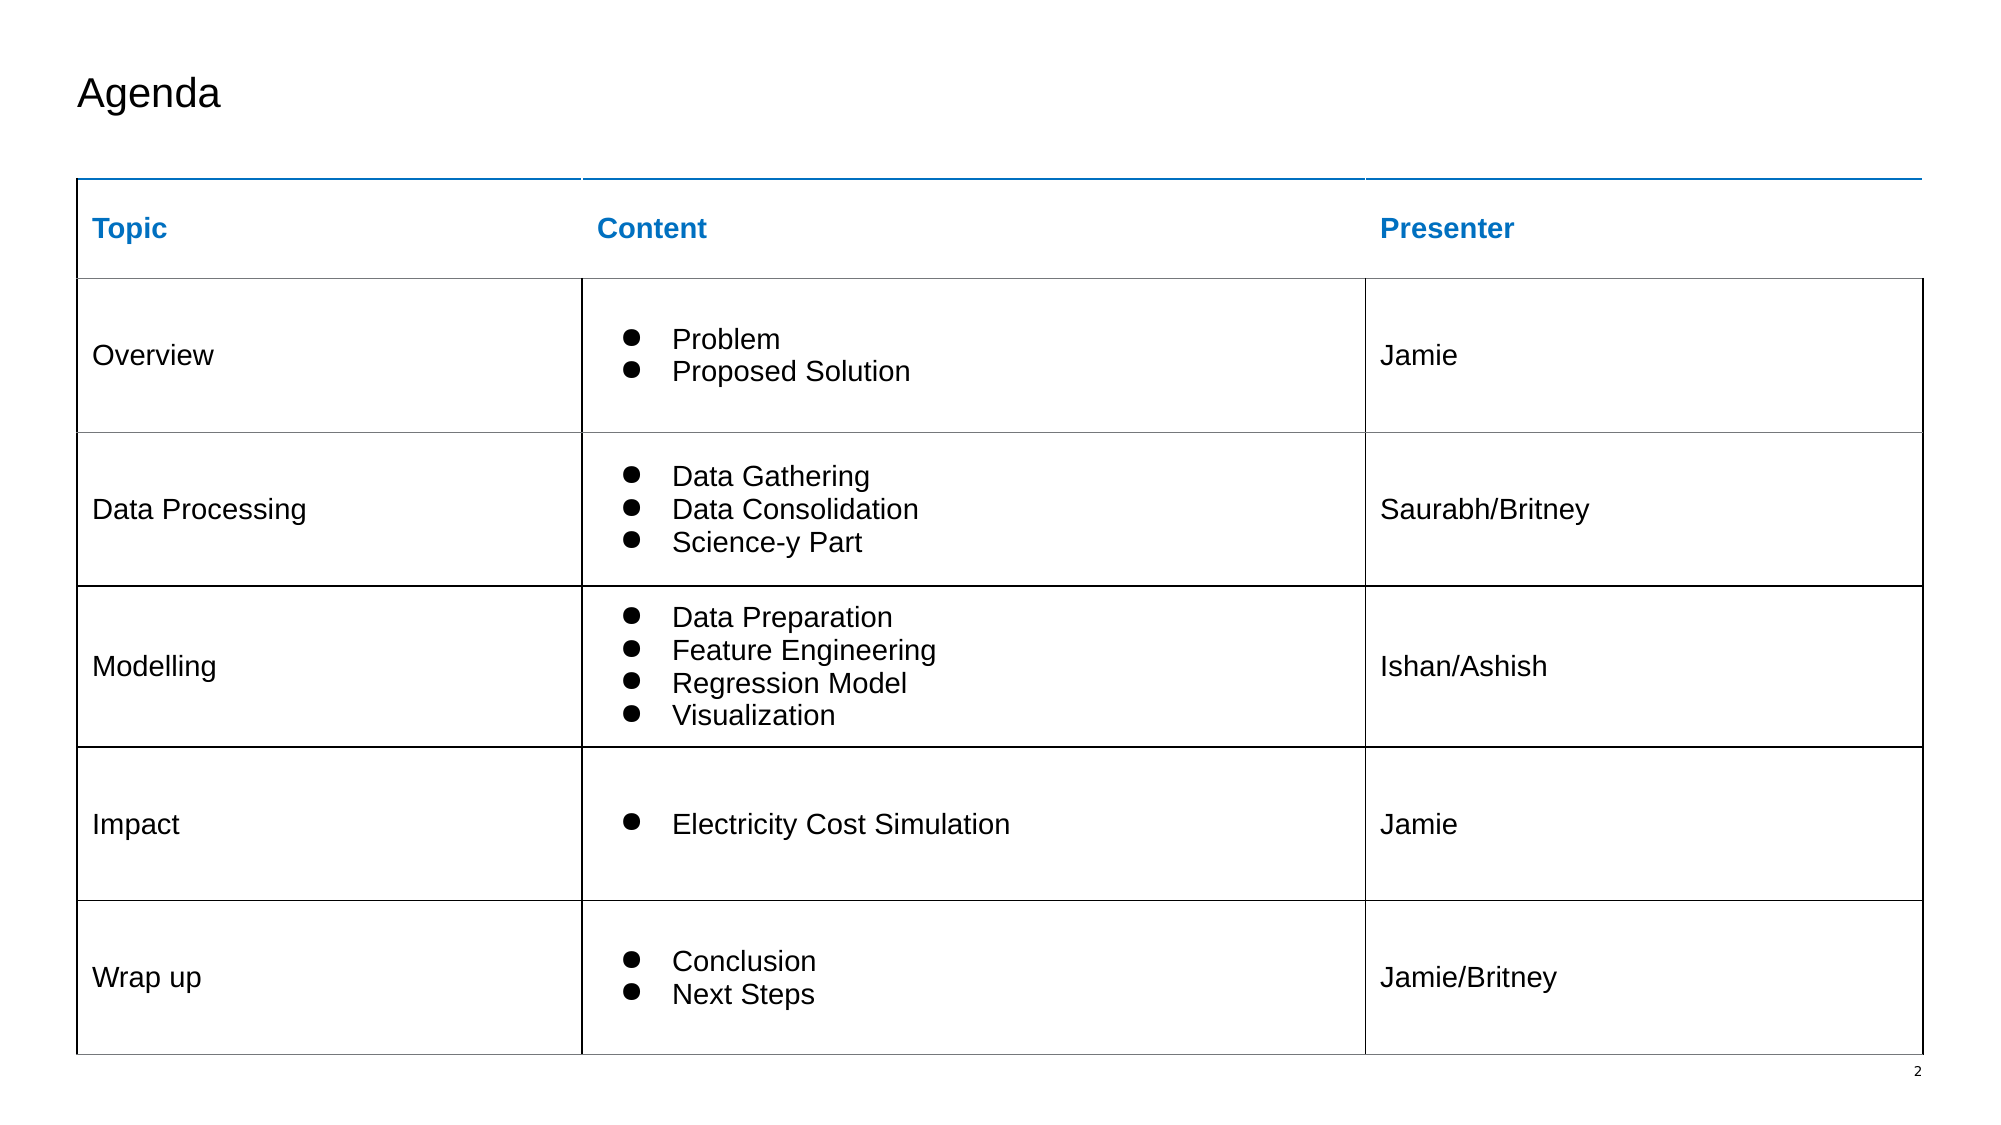

# Agenda
| Topic | Content | Presenter |
| --- | --- | --- |
| Overview | Problem Proposed Solution | Jamie |
| Data Processing | Data Gathering Data Consolidation Science-y Part | Saurabh/Britney |
| Modelling | Data Preparation Feature Engineering Regression Model Visualization | Ishan/Ashish |
| Impact | Electricity Cost Simulation | Jamie |
| Wrap up | Conclusion Next Steps | Jamie/Britney |